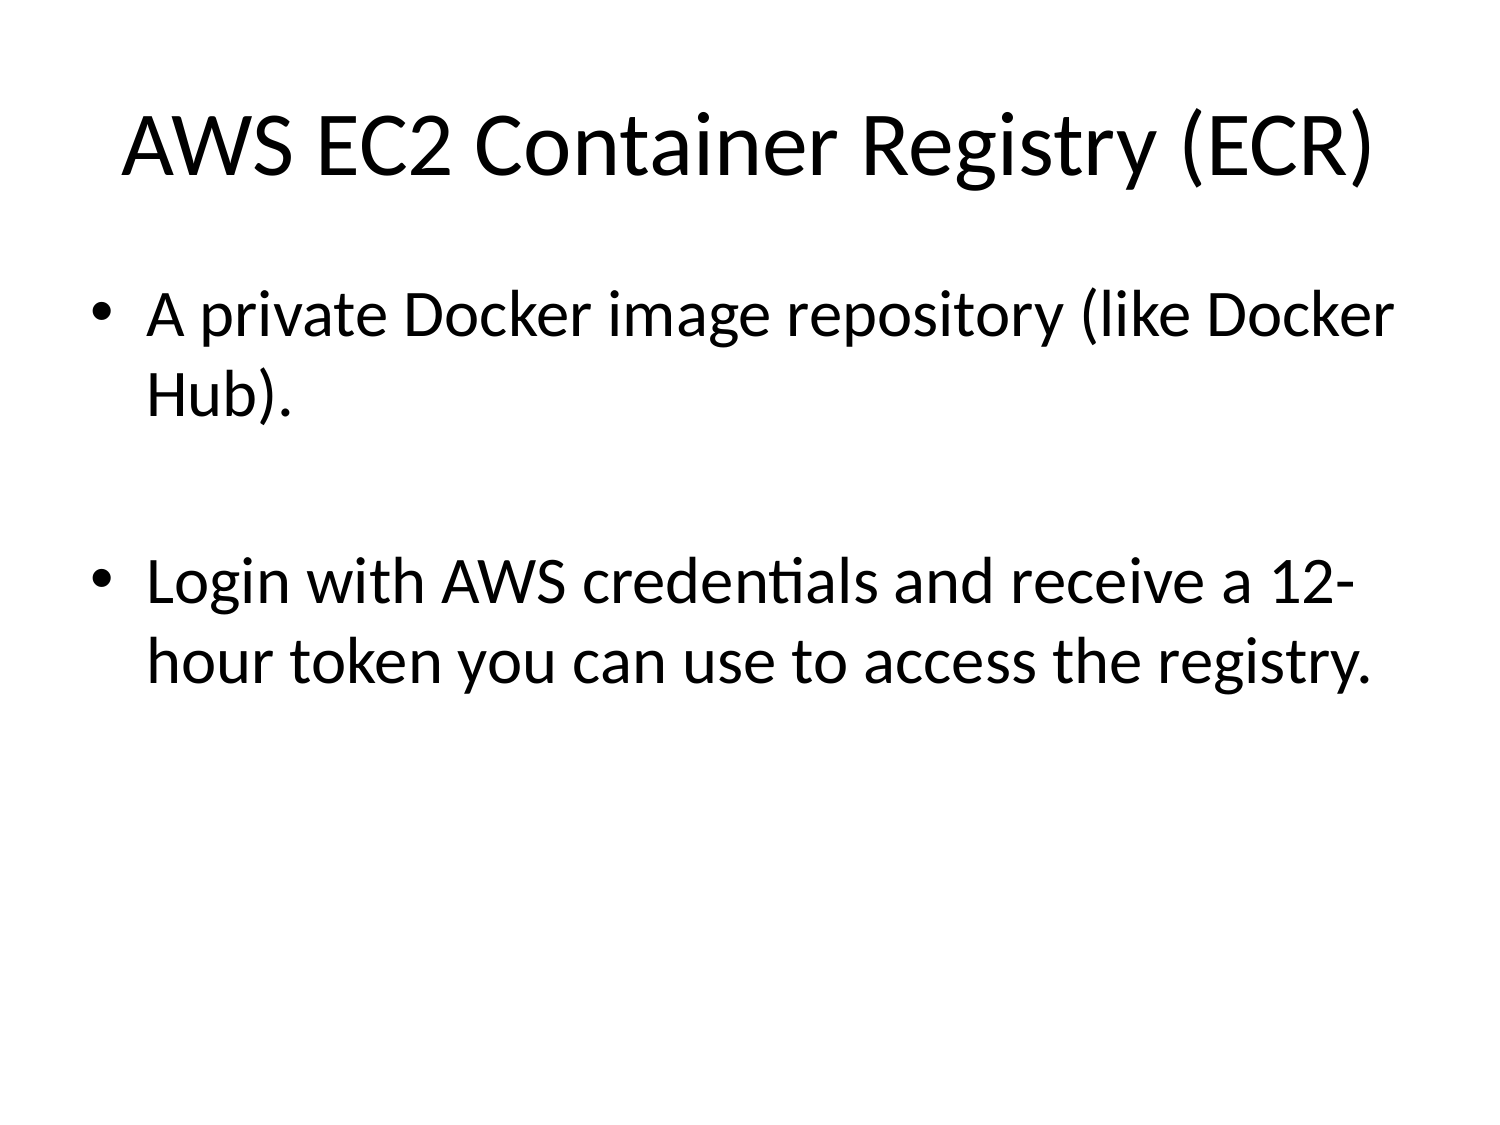

# AWS EC2 Container Registry (ECR)
A private Docker image repository (like Docker Hub).

Login with AWS credentials and receive a 12-hour token you can use to access the registry.